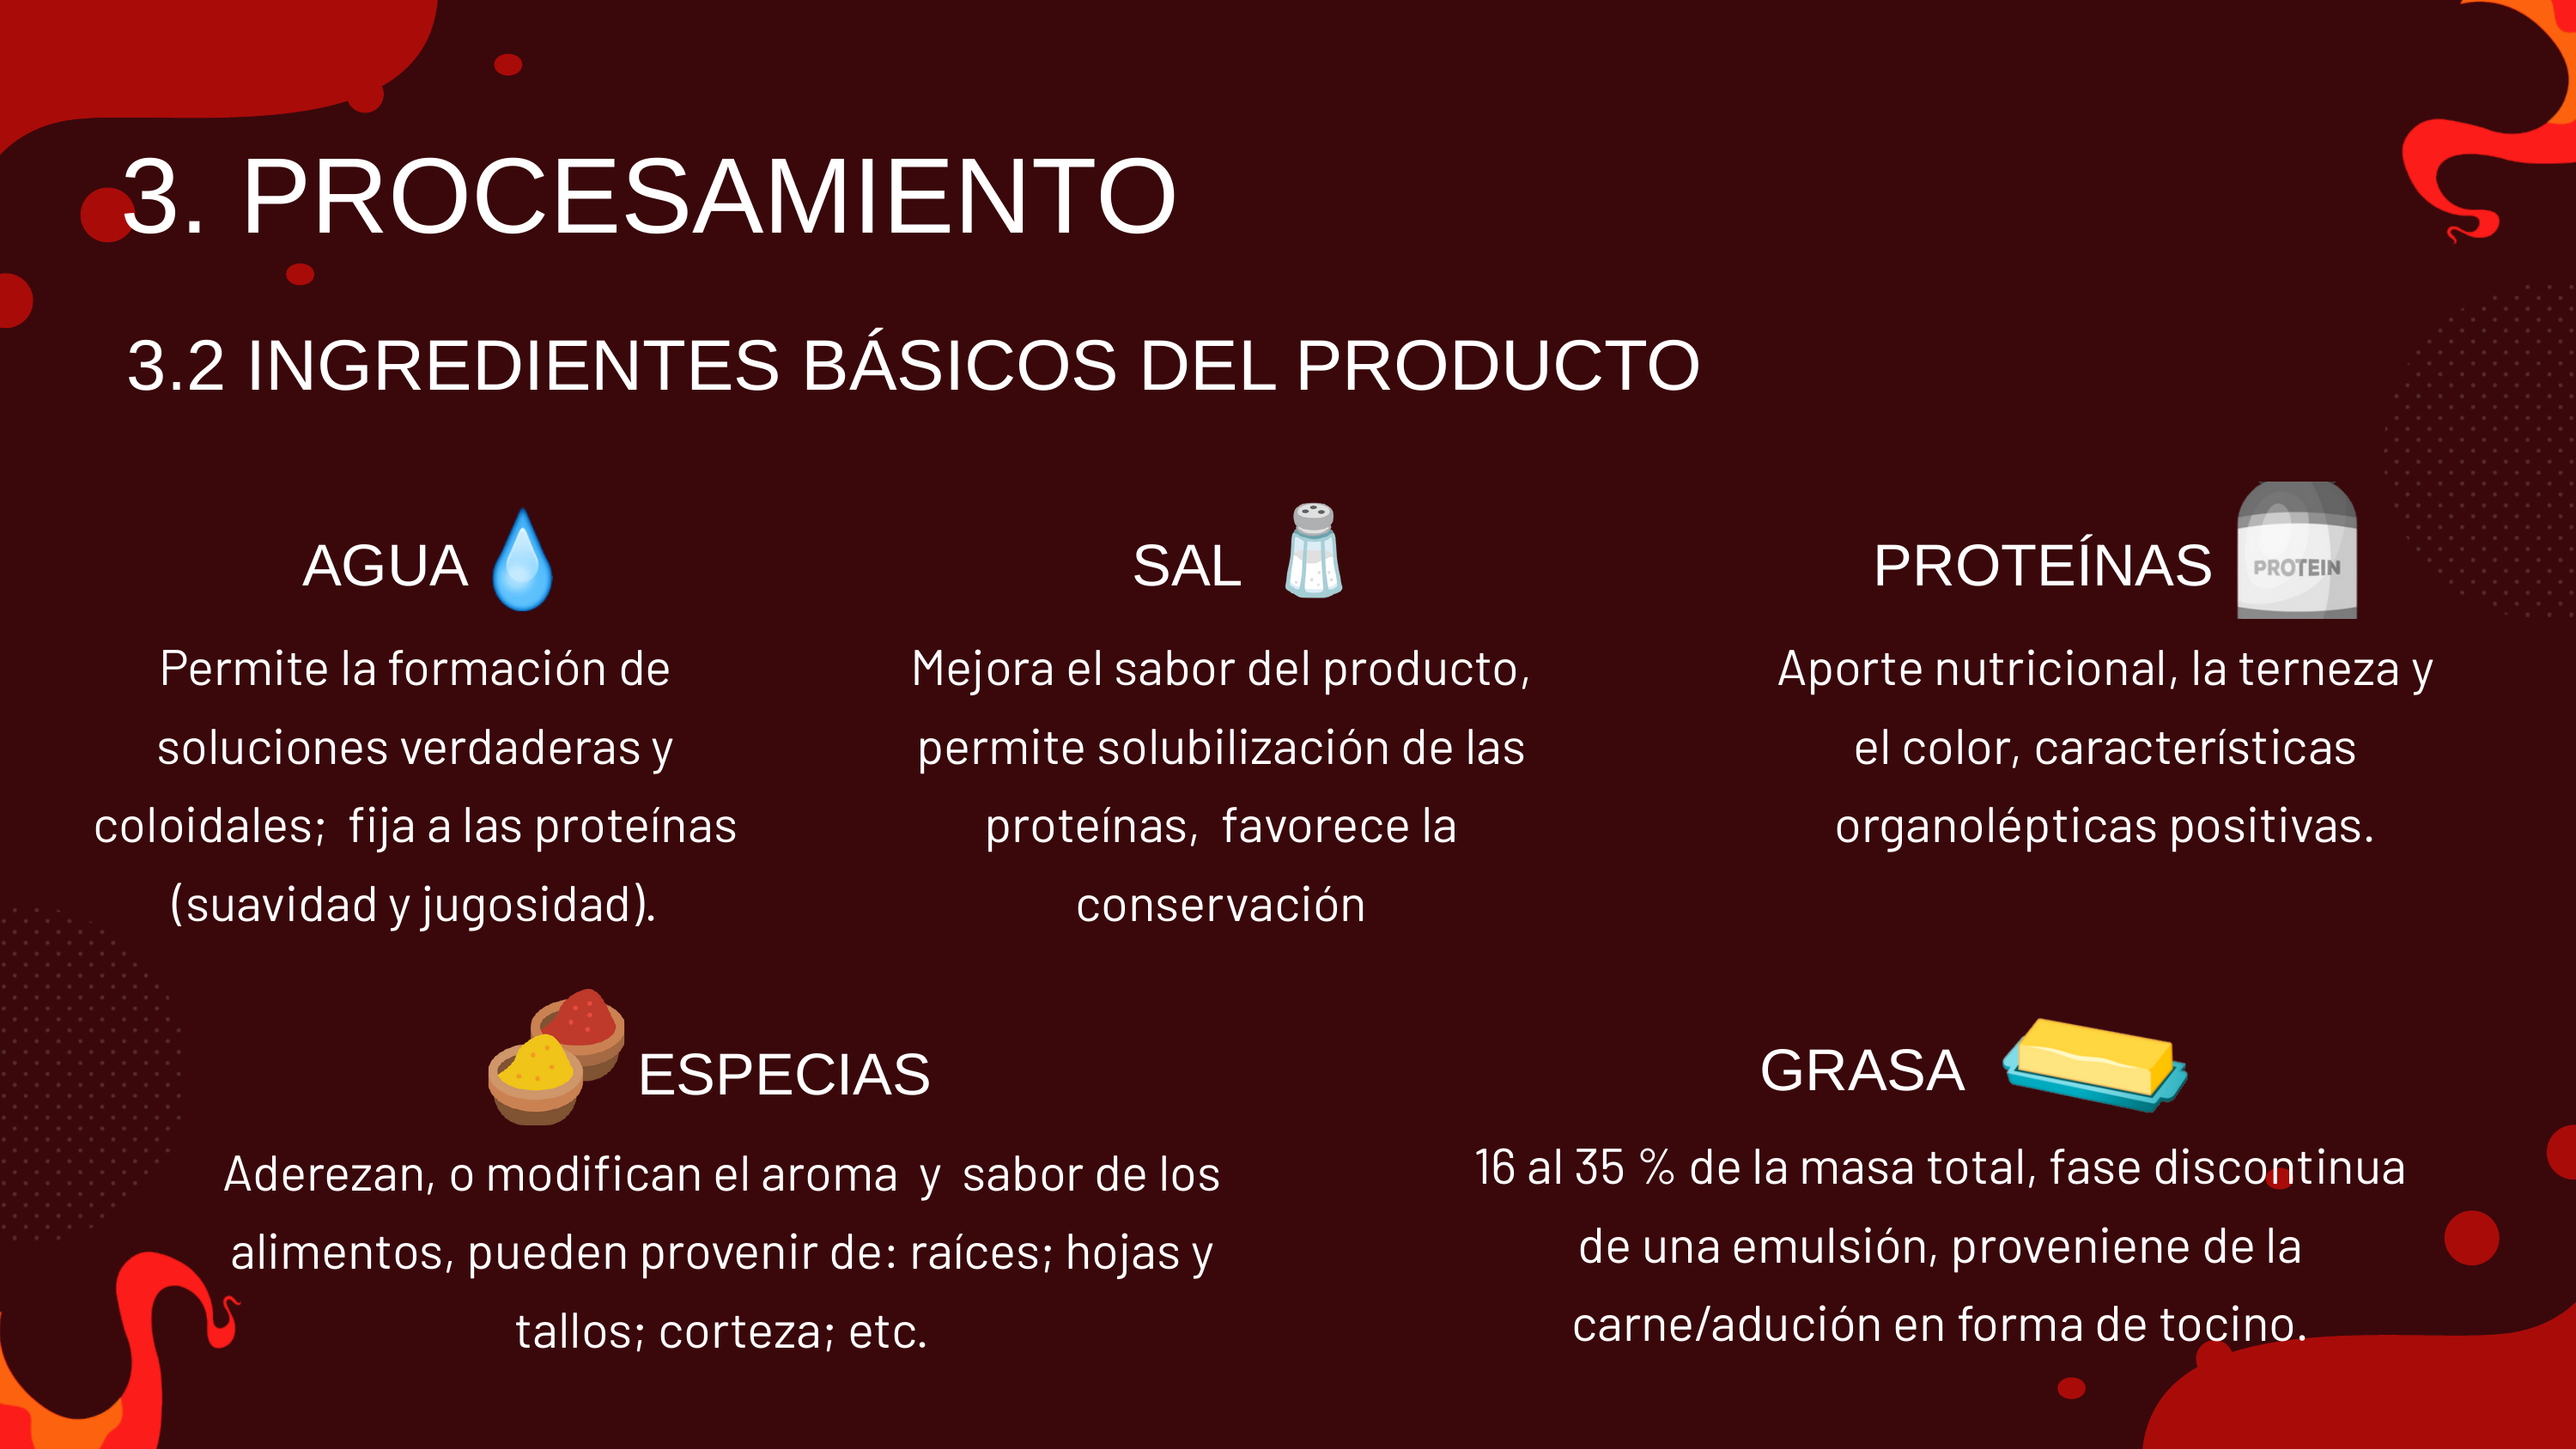

3. PROCESAMIENTO

3.2 INGREDIENTES BÁSICOS DEL PRODUCTO

AGUA
SAL
PROTEÍNAS
Permite la formación de soluciones verdaderas y coloidales;  fija a las proteínas (suavidad y jugosidad).
Mejora el sabor del producto, permite solubilización de las proteínas,  favorece la conservación
Aporte nutricional, la terneza y el color, características organolépticas positivas.

GRASA
ESPECIAS
16 al 35 % de la masa total, fase discontinua de una emulsión, proveniene de la carne/adución en forma de tocino.
Aderezan, o modifican el aroma  y  sabor de los alimentos, pueden provenir de: raíces; hojas y tallos; corteza; etc.